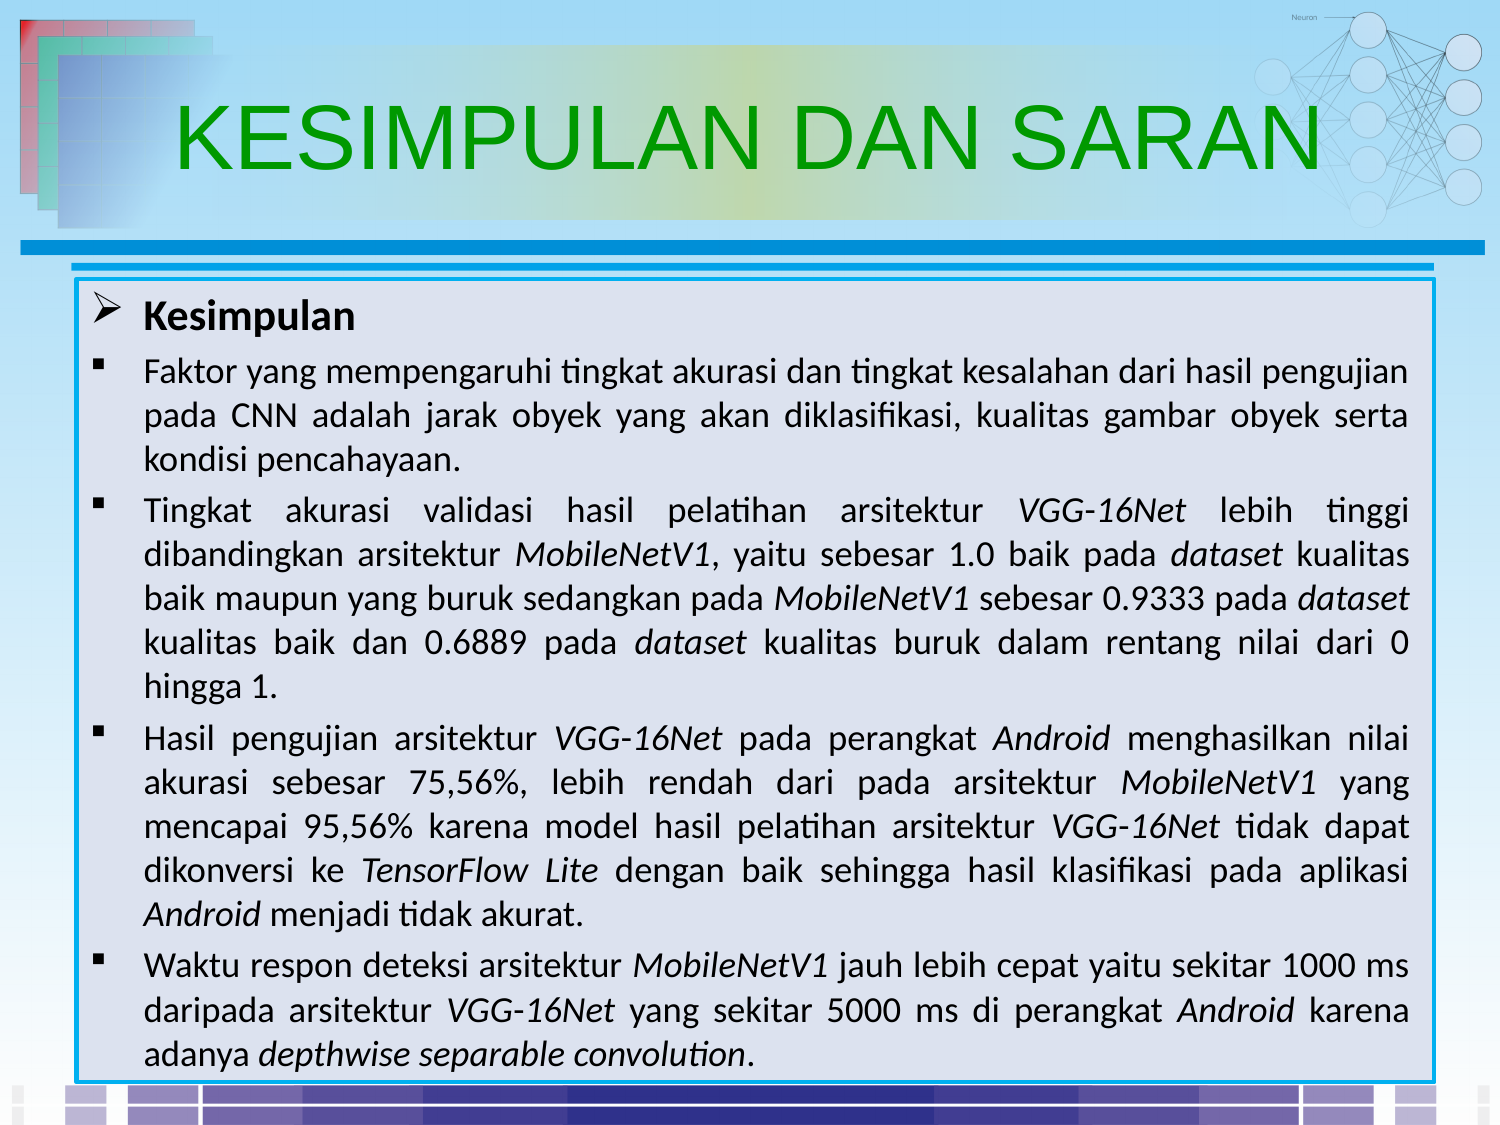

KESIMPULAN DAN SARAN
Kesimpulan
Faktor yang mempengaruhi tingkat akurasi dan tingkat kesalahan dari hasil pengujian pada CNN adalah jarak obyek yang akan diklasifikasi, kualitas gambar obyek serta kondisi pencahayaan.
Tingkat akurasi validasi hasil pelatihan arsitektur VGG-16Net lebih tinggi dibandingkan arsitektur MobileNetV1, yaitu sebesar 1.0 baik pada dataset kualitas baik maupun yang buruk sedangkan pada MobileNetV1 sebesar 0.9333 pada dataset kualitas baik dan 0.6889 pada dataset kualitas buruk dalam rentang nilai dari 0 hingga 1.
Hasil pengujian arsitektur VGG-16Net pada perangkat Android menghasilkan nilai akurasi sebesar 75,56%, lebih rendah dari pada arsitektur MobileNetV1 yang mencapai 95,56% karena model hasil pelatihan arsitektur VGG-16Net tidak dapat dikonversi ke TensorFlow Lite dengan baik sehingga hasil klasifikasi pada aplikasi Android menjadi tidak akurat.
Waktu respon deteksi arsitektur MobileNetV1 jauh lebih cepat yaitu sekitar 1000 ms daripada arsitektur VGG-16Net yang sekitar 5000 ms di perangkat Android karena adanya depthwise separable convolution.